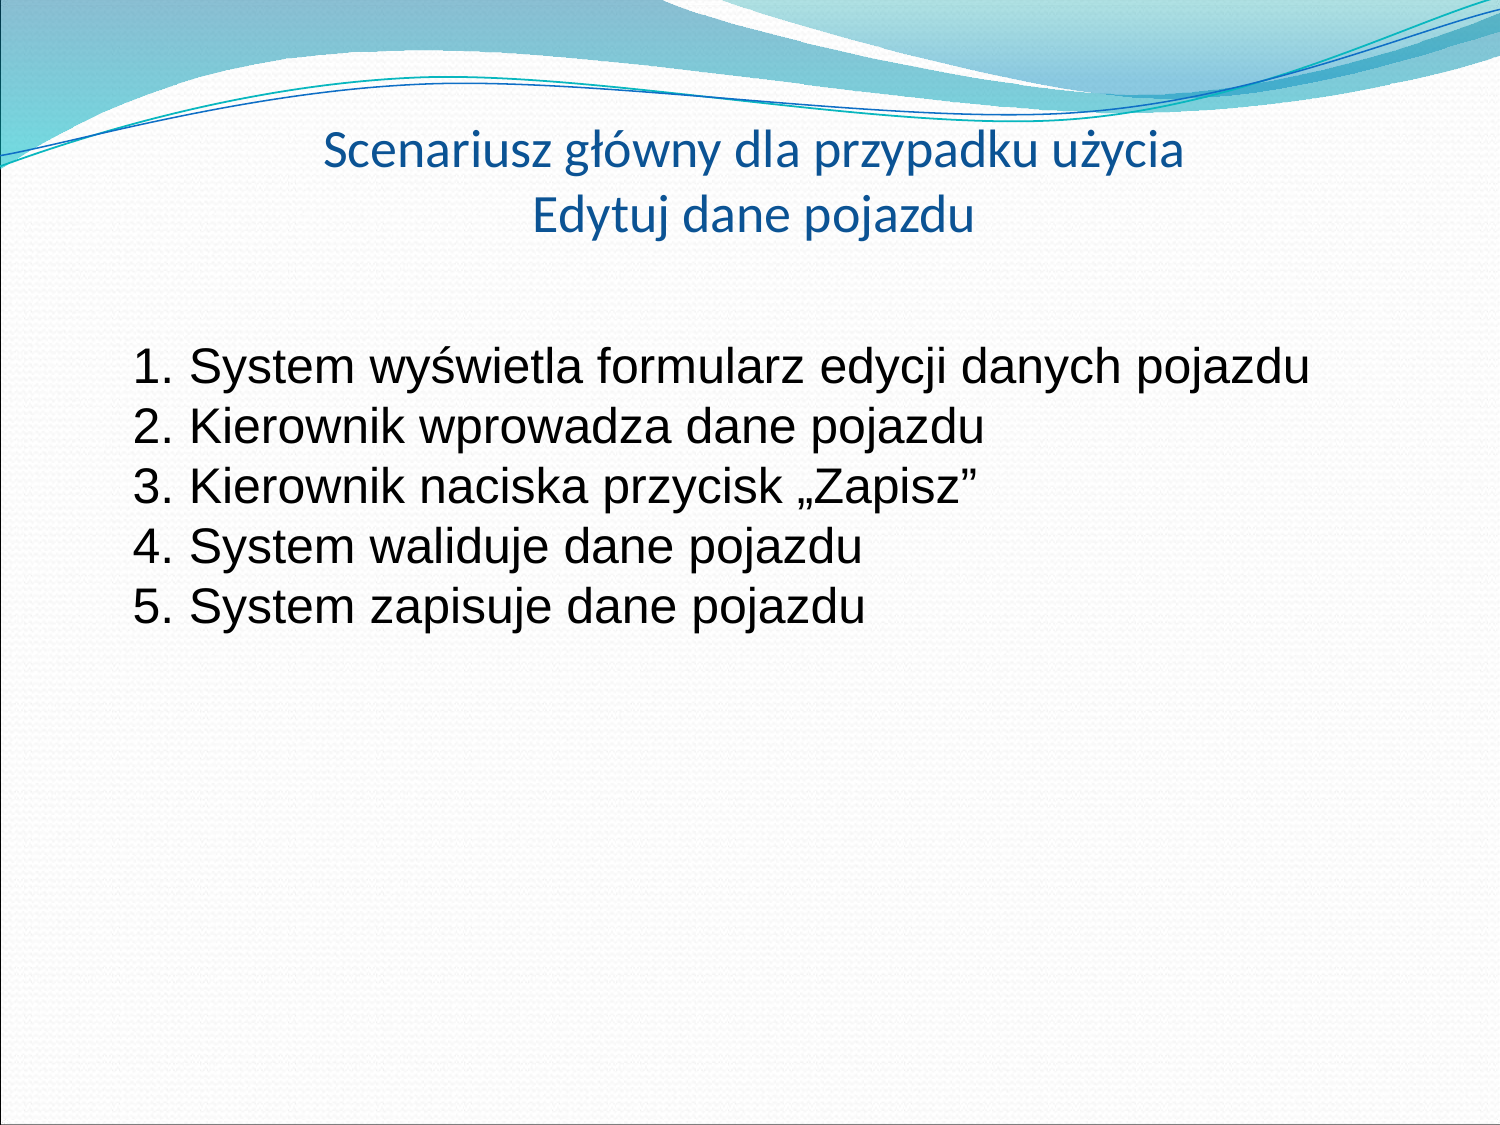

# Scenariusz główny dla przypadku użycia Edytuj dane pojazdu
System wyświetla formularz edycji danych pojazdu
Kierownik wprowadza dane pojazdu
Kierownik naciska przycisk „Zapisz”
System waliduje dane pojazdu
System zapisuje dane pojazdu